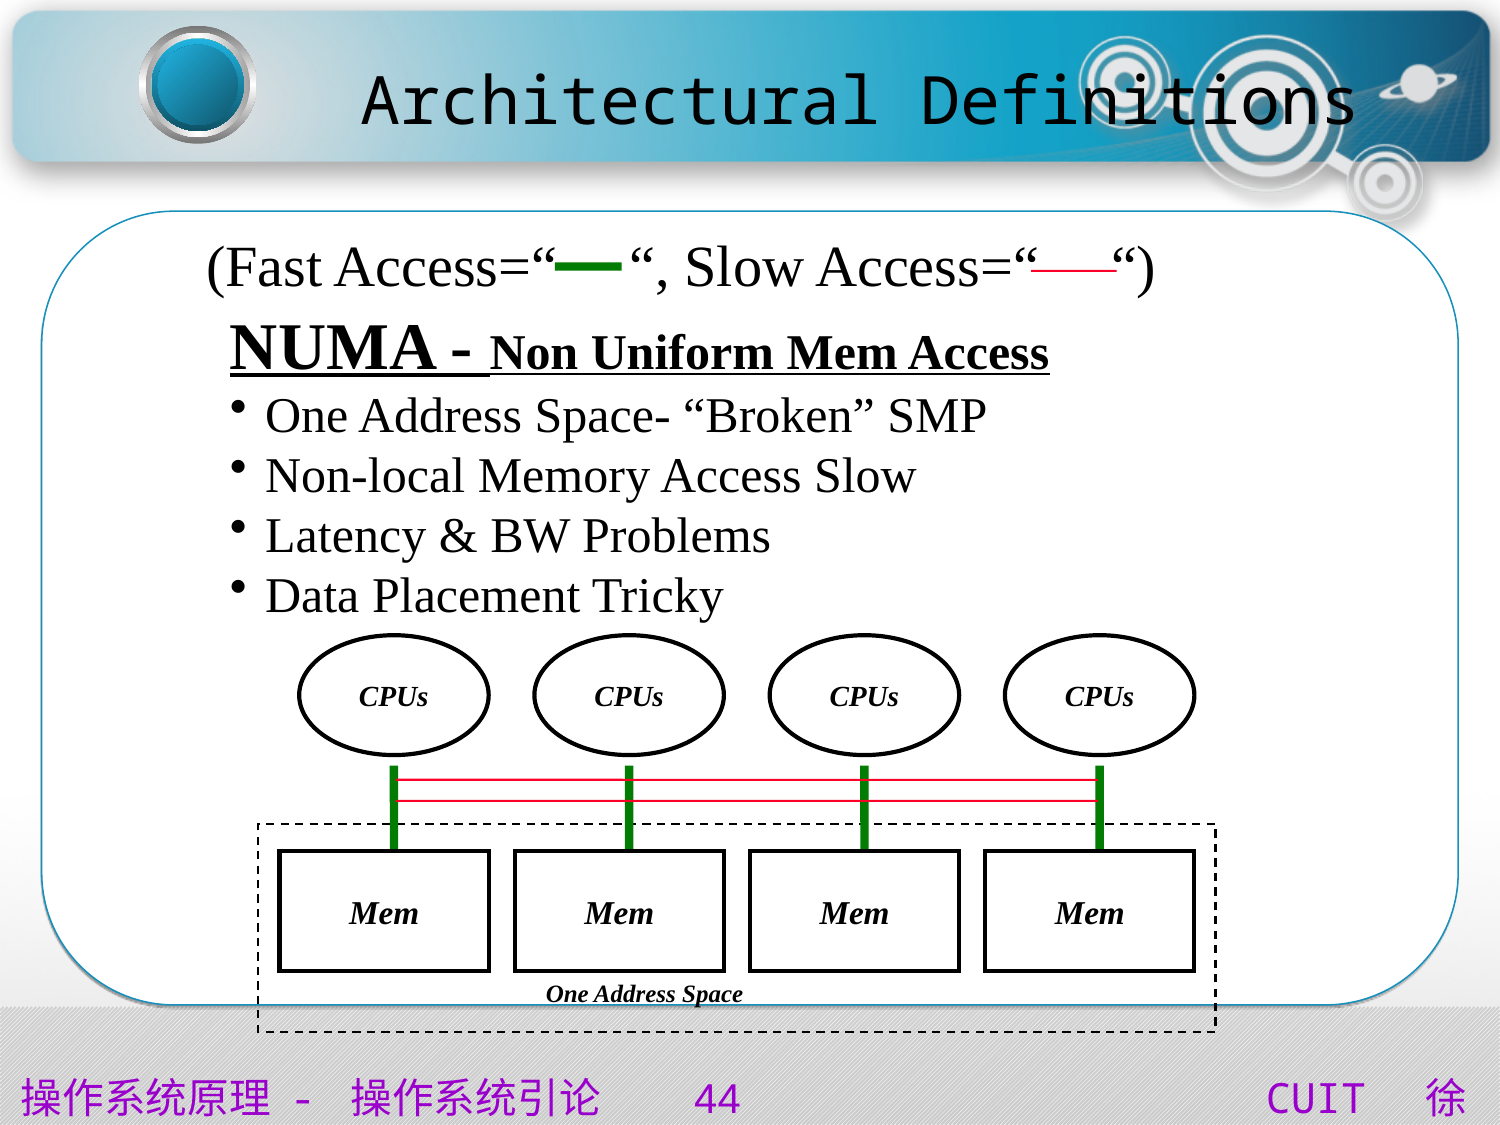

# Architectural Definitions
(Fast Access=“     “, Slow Access=“     “)

NUMA - Non Uniform Mem Access
One Address Space- “Broken” SMP
Non-local Memory Access Slow
Latency & BW Problems
Data Placement Tricky
CPUs
CPUs
CPUs
CPUs

Mem
Mem
Mem
Mem
One Address Space